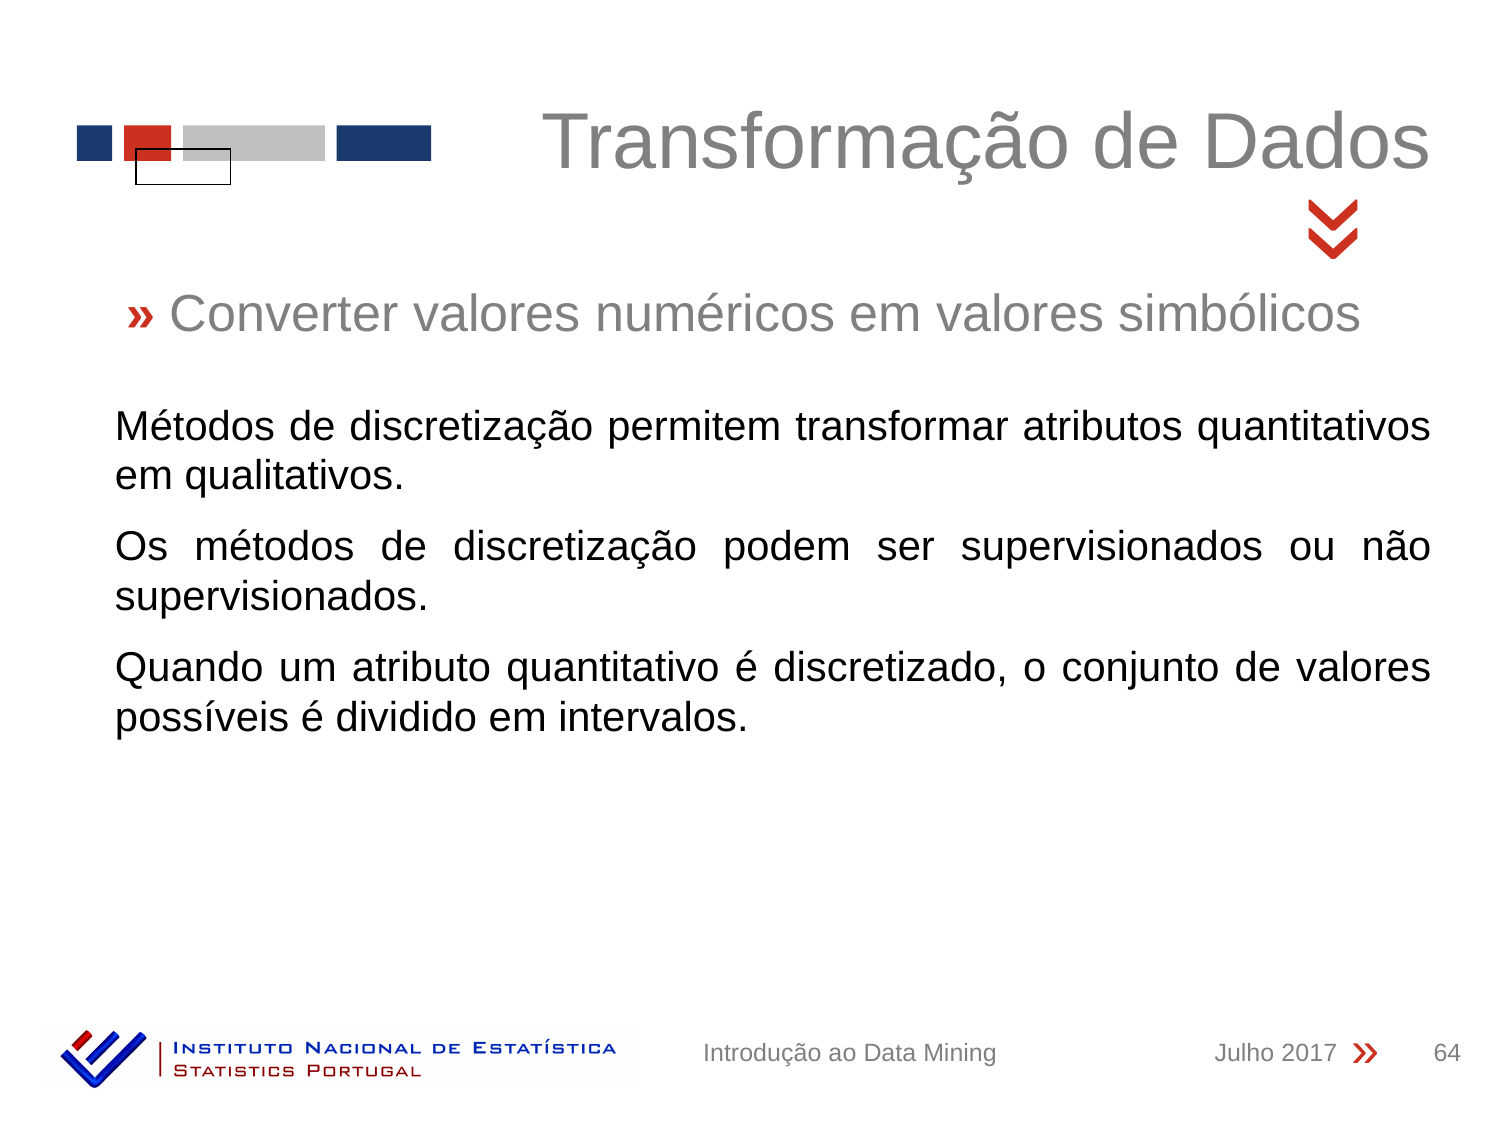

Transformação de Dados
«
» Converter valores numéricos em valores simbólicos
Métodos de discretização permitem transformar atributos quantitativos em qualitativos.
Os métodos de discretização podem ser supervisionados ou não supervisionados.
Quando um atributo quantitativo é discretizado, o conjunto de valores possíveis é dividido em intervalos.
Introdução ao Data Mining
Julho 2017
64
«